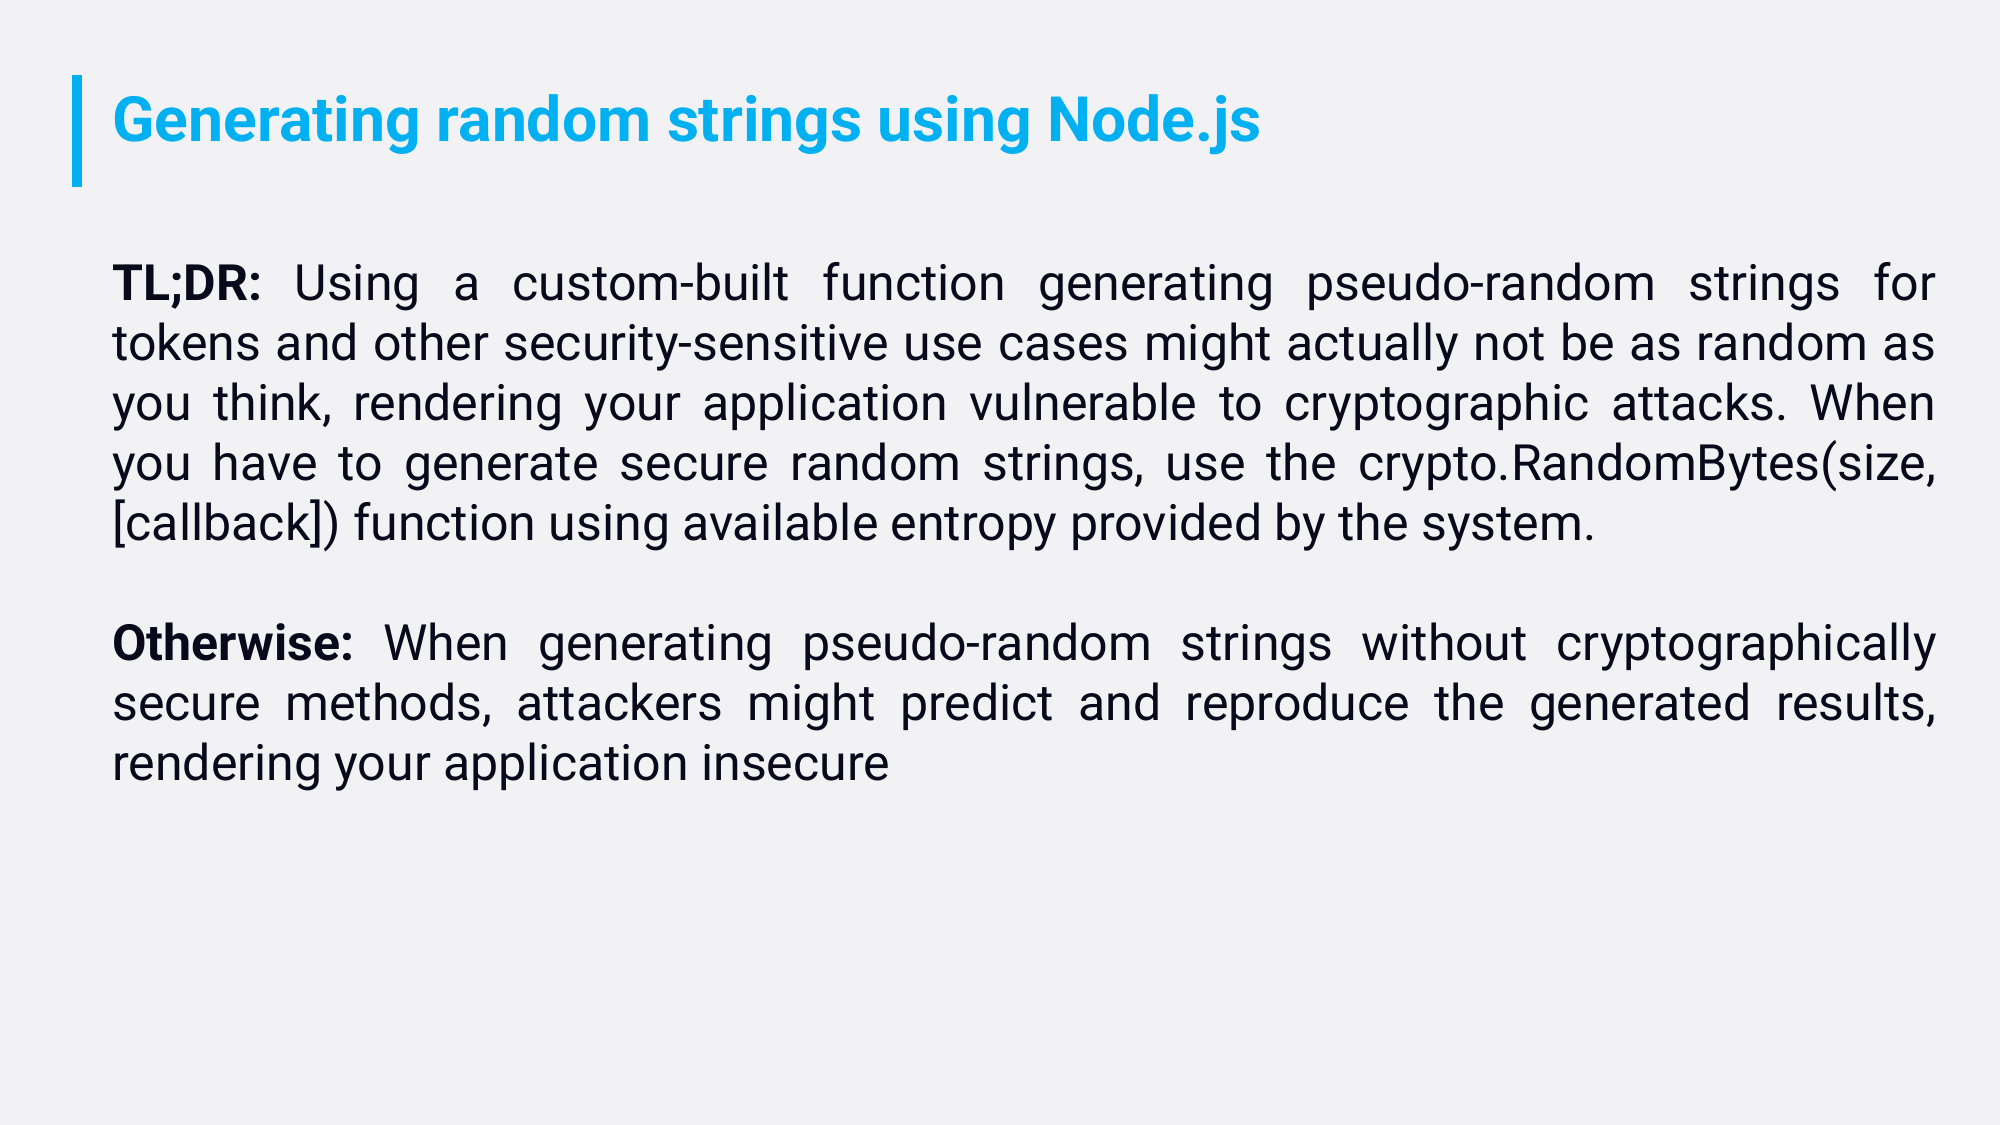

# Generating random strings using Node.js
TL;DR: Using a custom-built function generating pseudo-random strings for tokens and other security-sensitive use cases might actually not be as random as you think, rendering your application vulnerable to cryptographic attacks. When you have to generate secure random strings, use the crypto.RandomBytes(size, [callback]) function using available entropy provided by the system.

Otherwise: When generating pseudo-random strings without cryptographically secure methods, attackers might predict and reproduce the generated results, rendering your application insecure